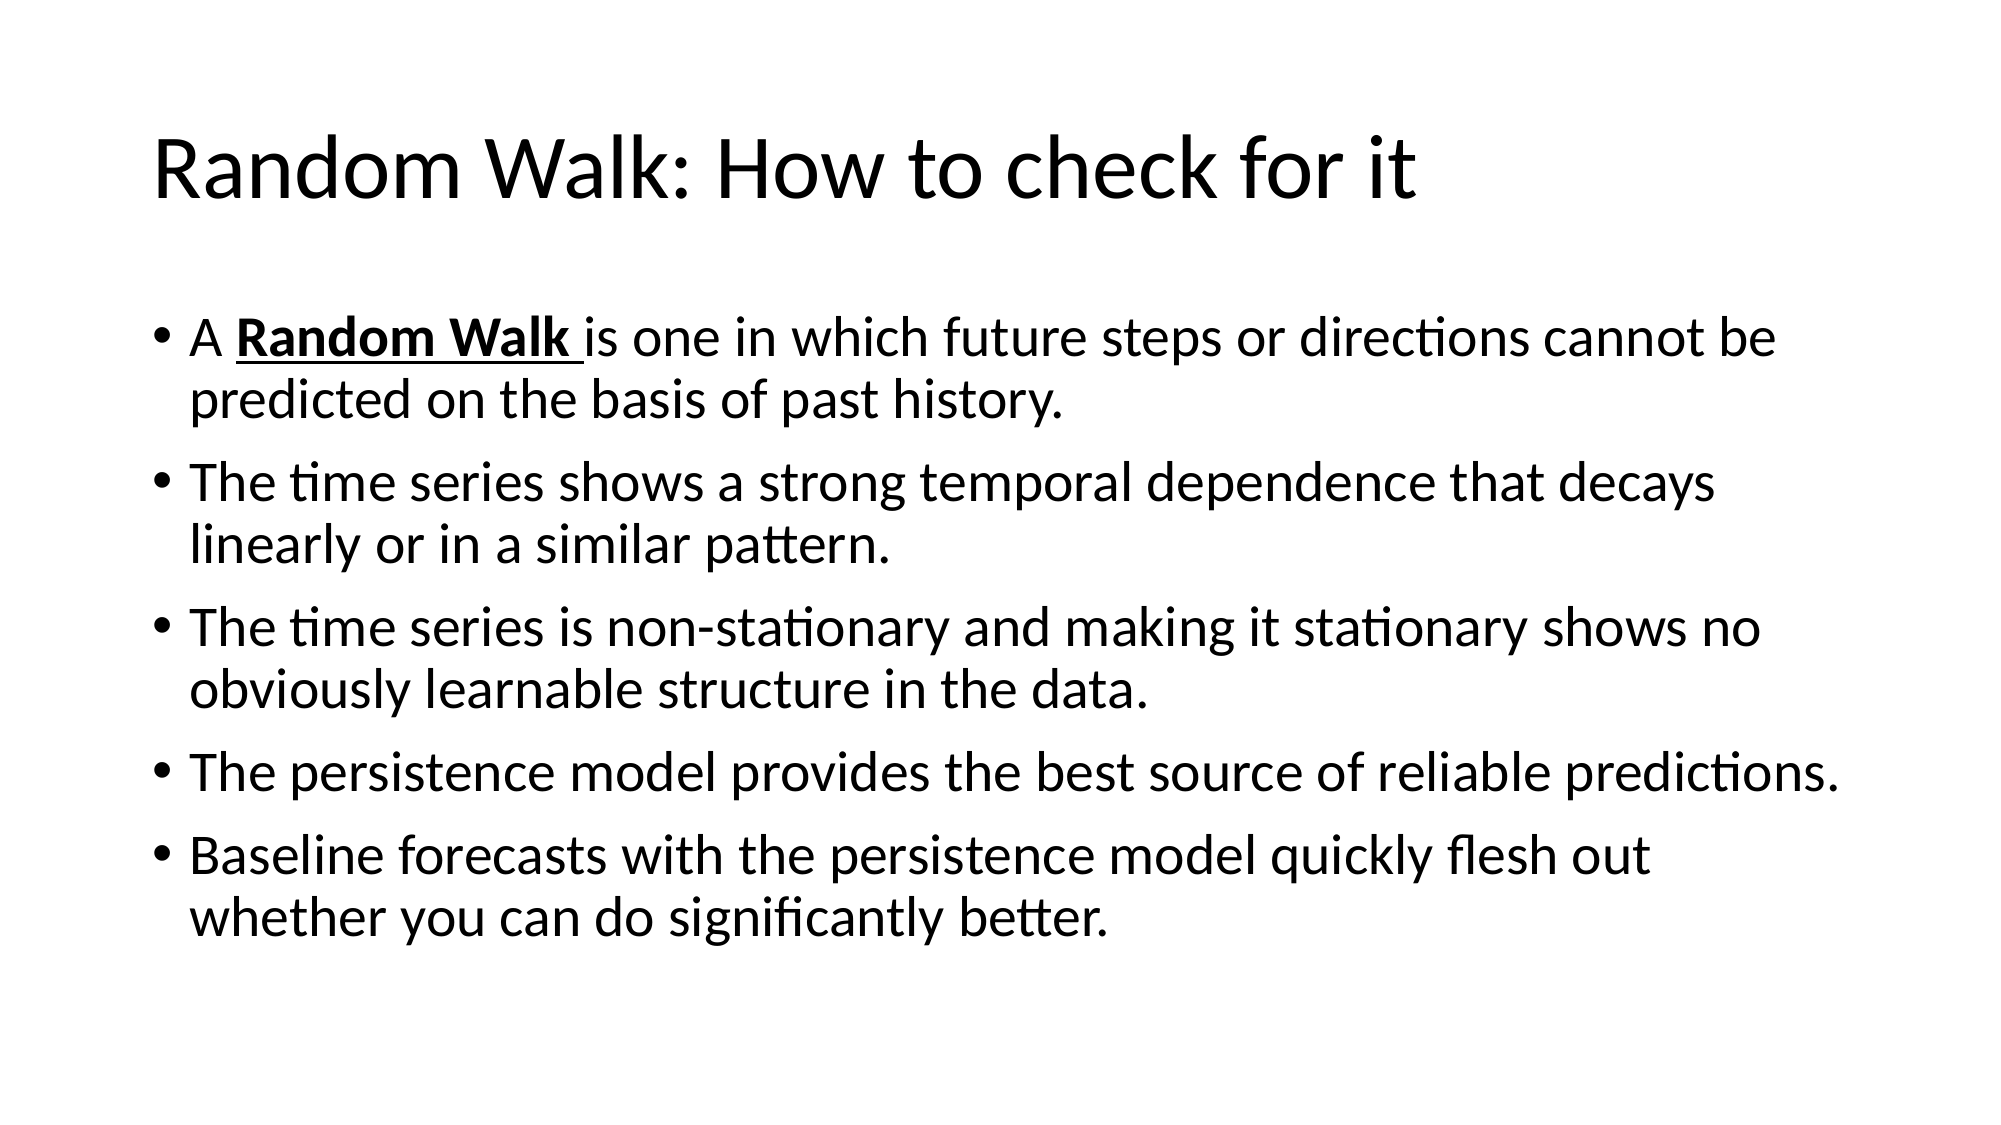

# Random Walk: How to check for it
A Random Walk is one in which future steps or directions cannot be predicted on the basis of past history.
The time series shows a strong temporal dependence that decays linearly or in a similar pattern.
The time series is non-stationary and making it stationary shows no obviously learnable structure in the data.
The persistence model provides the best source of reliable predictions.
Baseline forecasts with the persistence model quickly flesh out whether you can do significantly better.